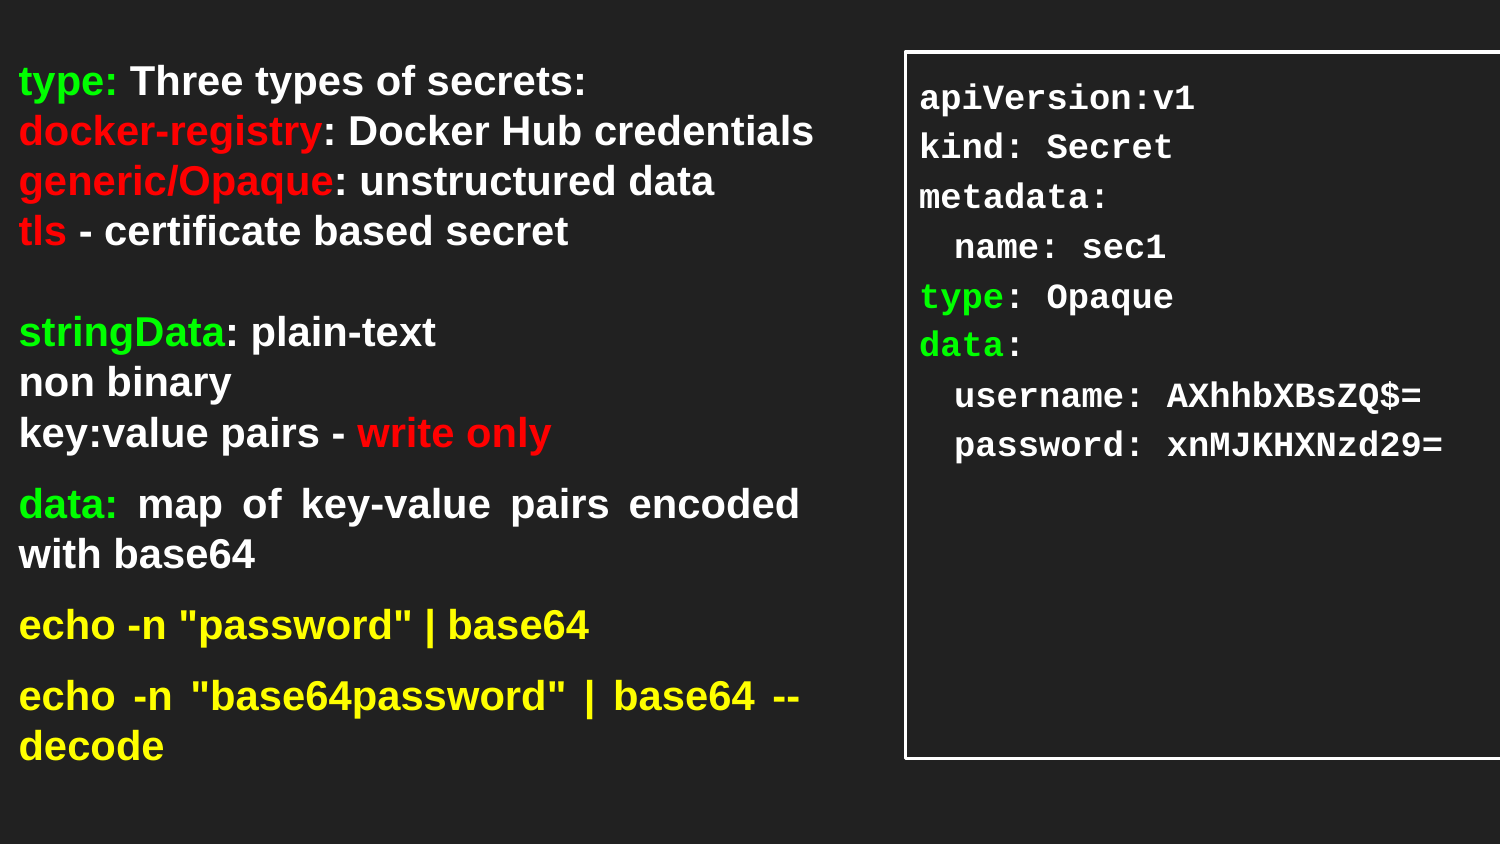

type: Three types of secrets:
docker-registry: Docker Hub credentials
generic/Opaque: unstructured data
tls - certificate based secret

stringData: plain-text
non binary
key:value pairs - write only
data: map of key-value pairs encoded with base64
echo -n "password" | base64
echo -n "base64password" | base64 --decode
apiVersion:v1  kind: Secret  metadata:
name: sec1
type: Opaque
data:
username: AXhhbXBsZQ$=  password: xnMJKHXNzd29=
# Secret